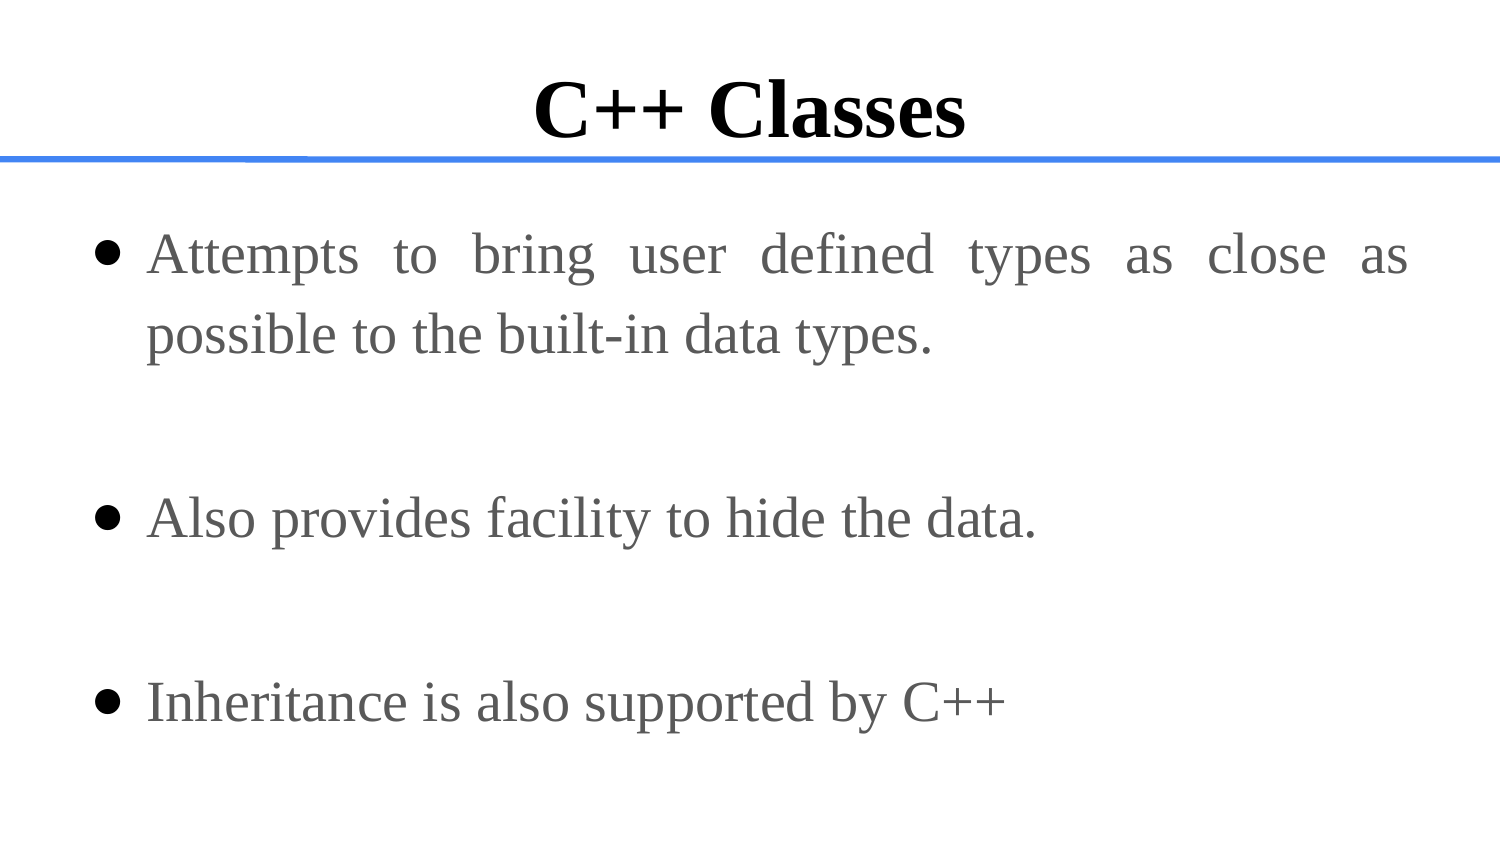

# C++ Classes
Attempts to bring user defined types as close as possible to the built-in data types.

Also provides facility to hide the data.

Inheritance is also supported by C++